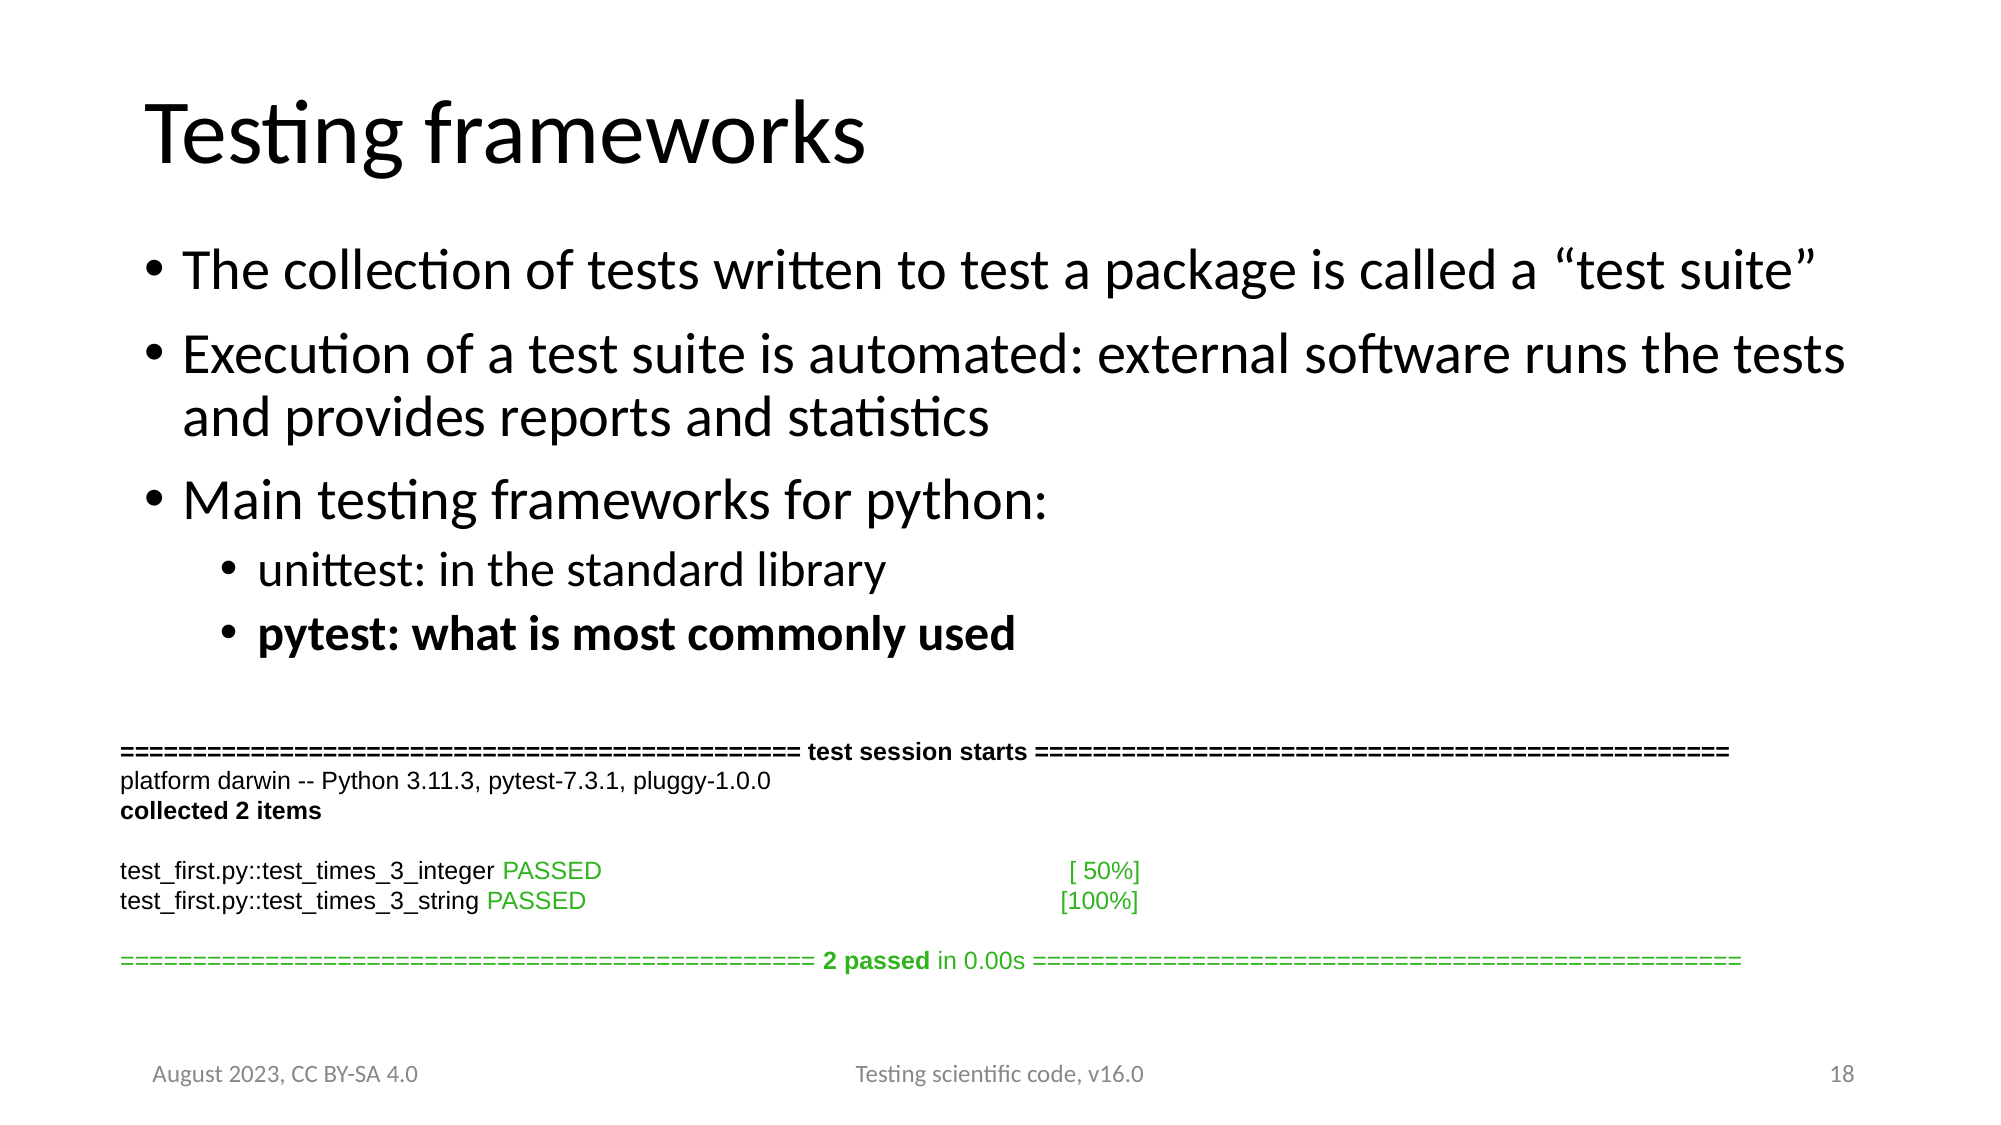

# Testing frameworks
The collection of tests written to test a package is called a “test suite”
Execution of a test suite is automated: external software runs the tests and provides reports and statistics
Main testing frameworks for python:
unittest: in the standard library
pytest: what is most commonly used
=============================================== test session starts ================================================
platform darwin -- Python 3.11.3, pytest-7.3.1, pluggy-1.0.0
collected 2 items

test_first.py::test_times_3_integer PASSED                                                                   [ 50%]
test_first.py::test_times_3_string PASSED                                                                    [100%]

================================================ 2 passed in 0.00s =================================================
August 2023, CC BY-SA 4.0
Testing scientific code, v16.0
18